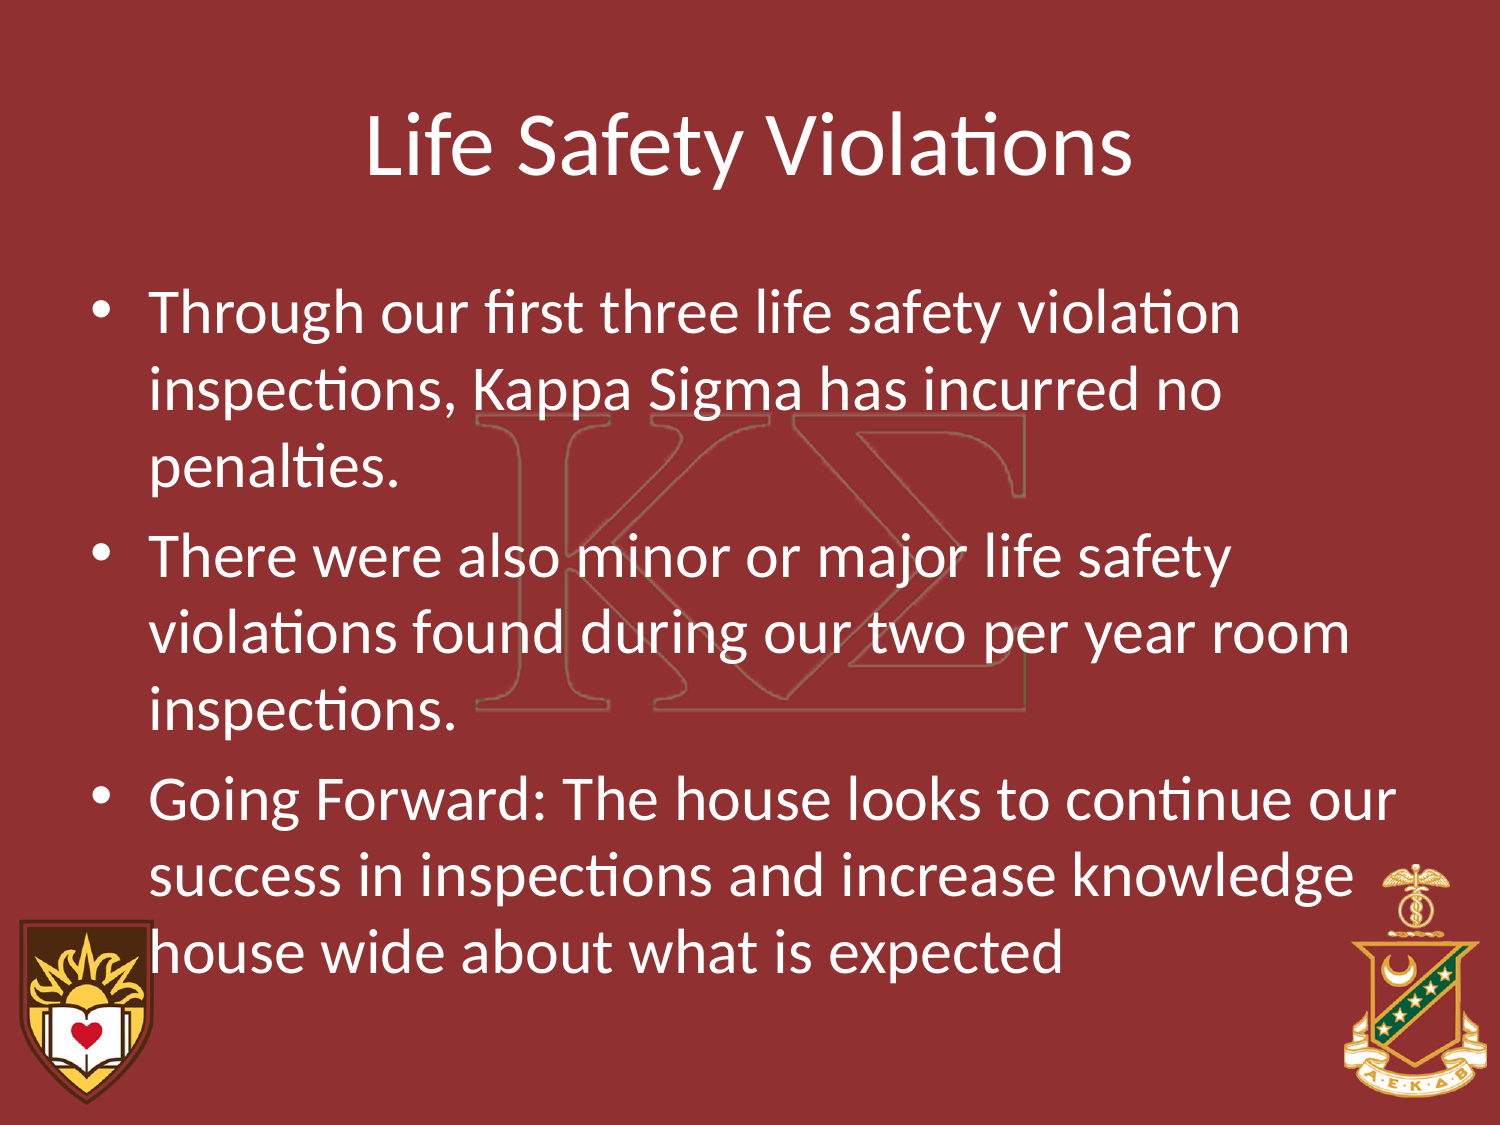

# Life Safety Violations
Through our first three life safety violation inspections, Kappa Sigma has incurred no penalties.
There were also minor or major life safety violations found during our two per year room inspections.
Going Forward: The house looks to continue our success in inspections and increase knowledge house wide about what is expected